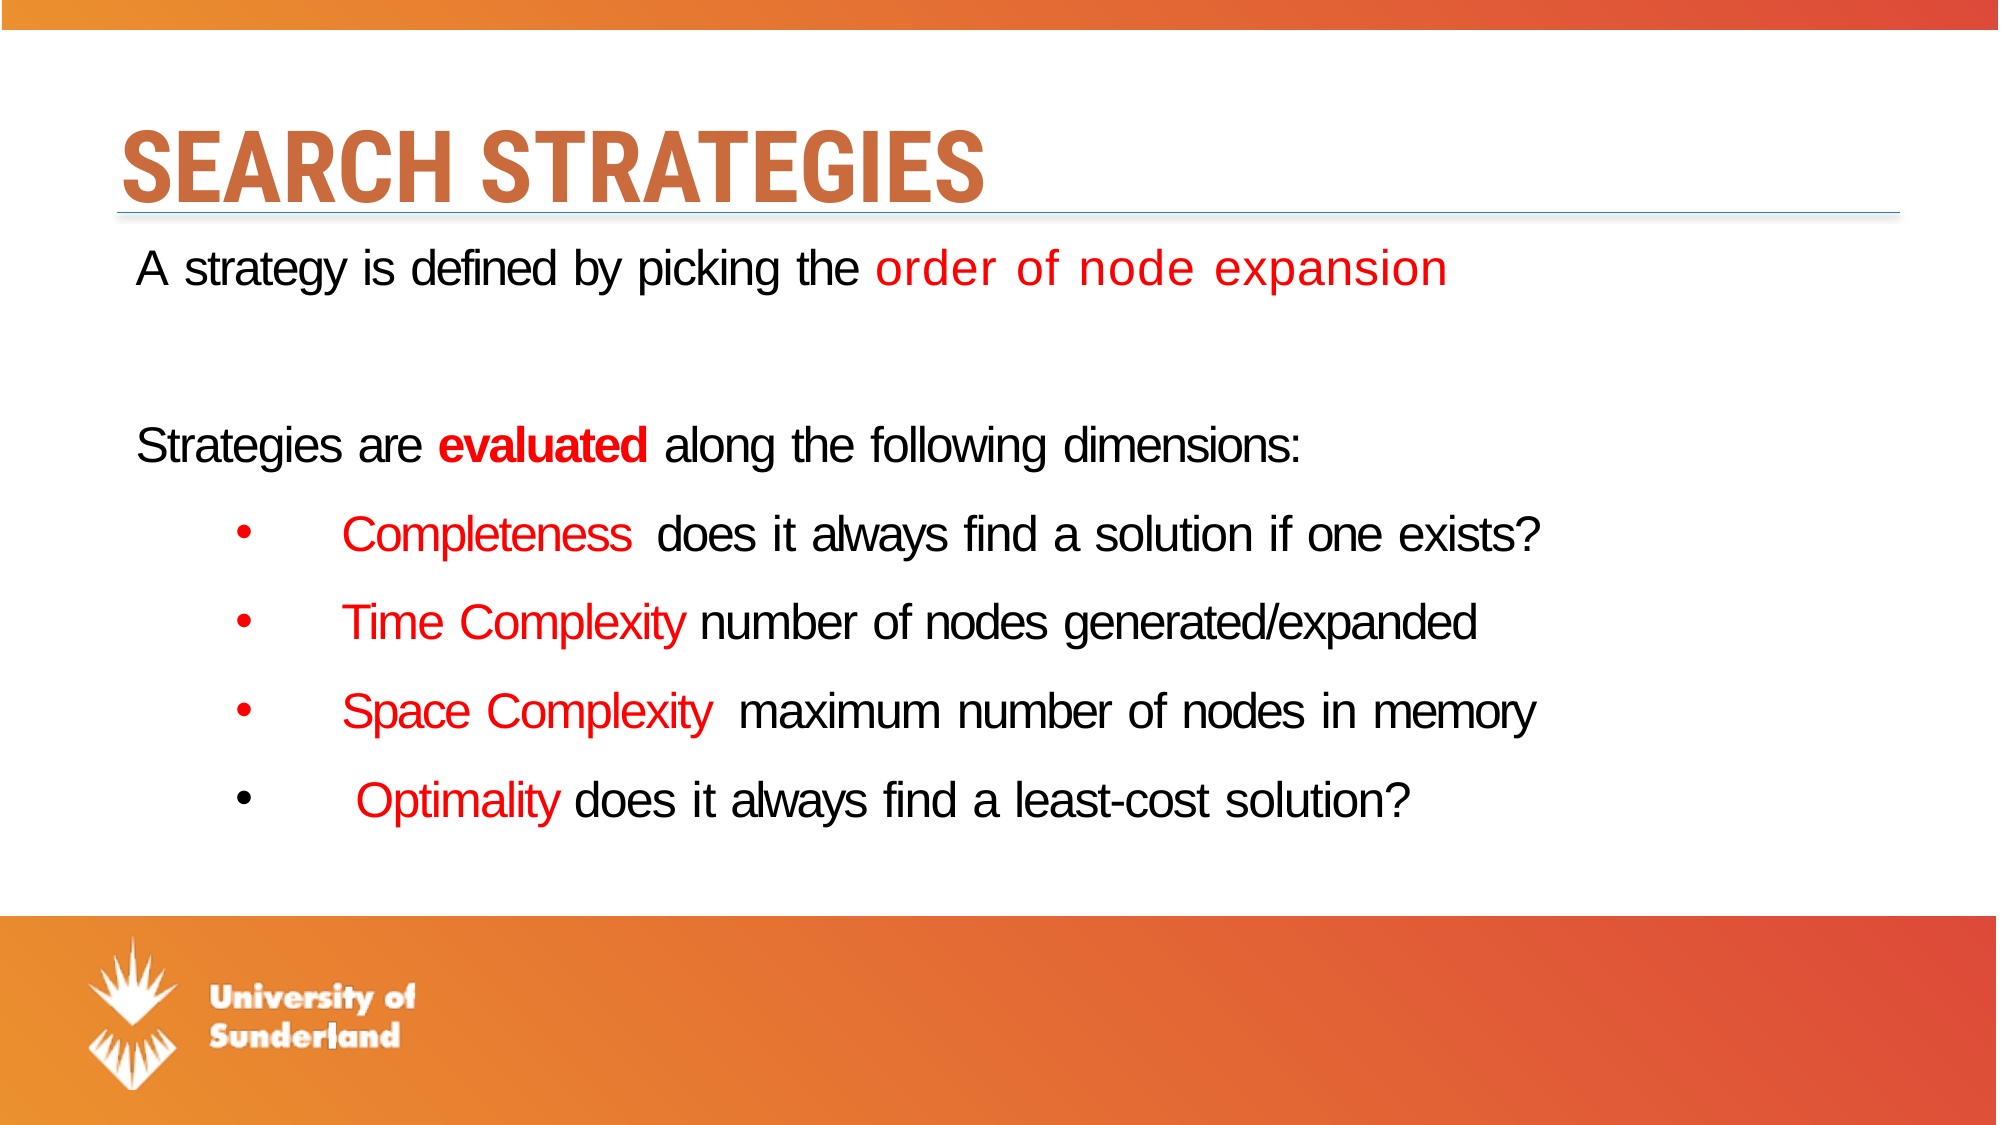

# Search strategies
A strategy is defined by picking the order of node expansion

Strategies are evaluated along the following dimensions:
Completeness  does it always find a solution if one exists?
Time Complexity number of nodes generated/expanded
Space Complexity  maximum number of nodes in memory
 Optimality does it always find a least-cost solution?